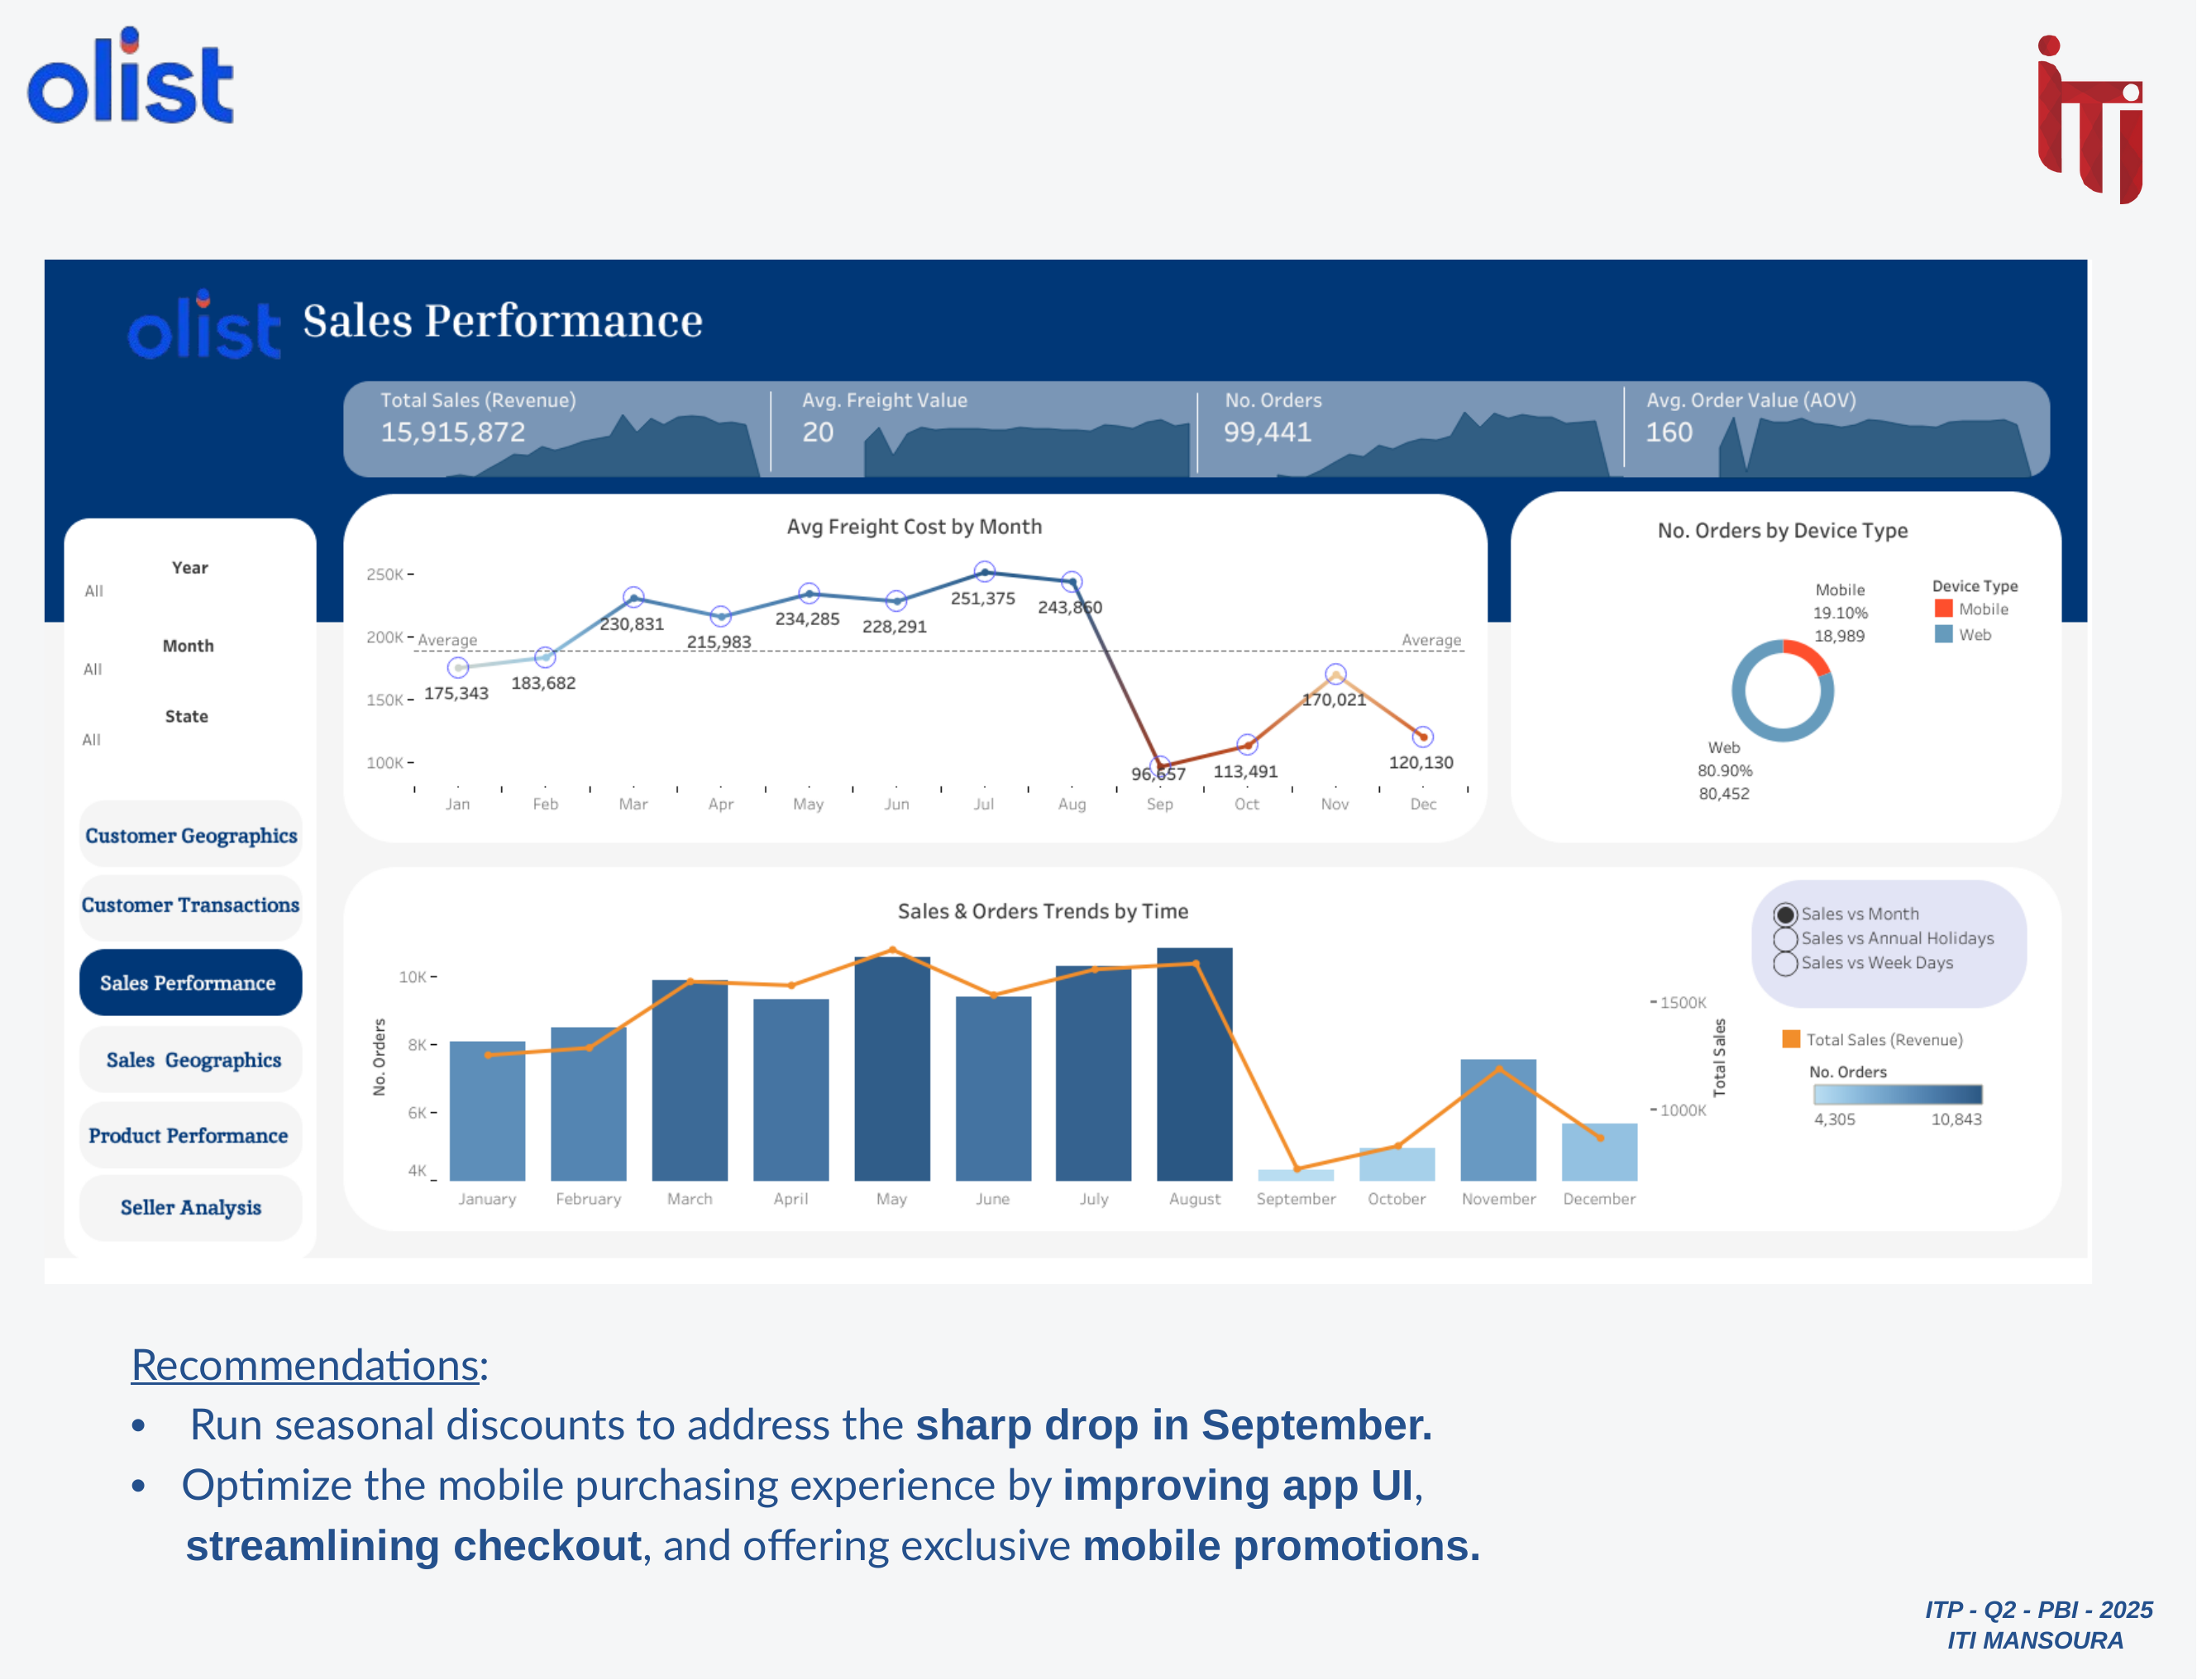

Recommendations:
•    Run seasonal discounts to address the sharp drop in September.
•   Optimize the mobile purchasing experience by improving app UI,
     streamlining checkout, and offering exclusive mobile promotions.
 ITP - Q2 - PBI - 2025
ITI MANSOURA